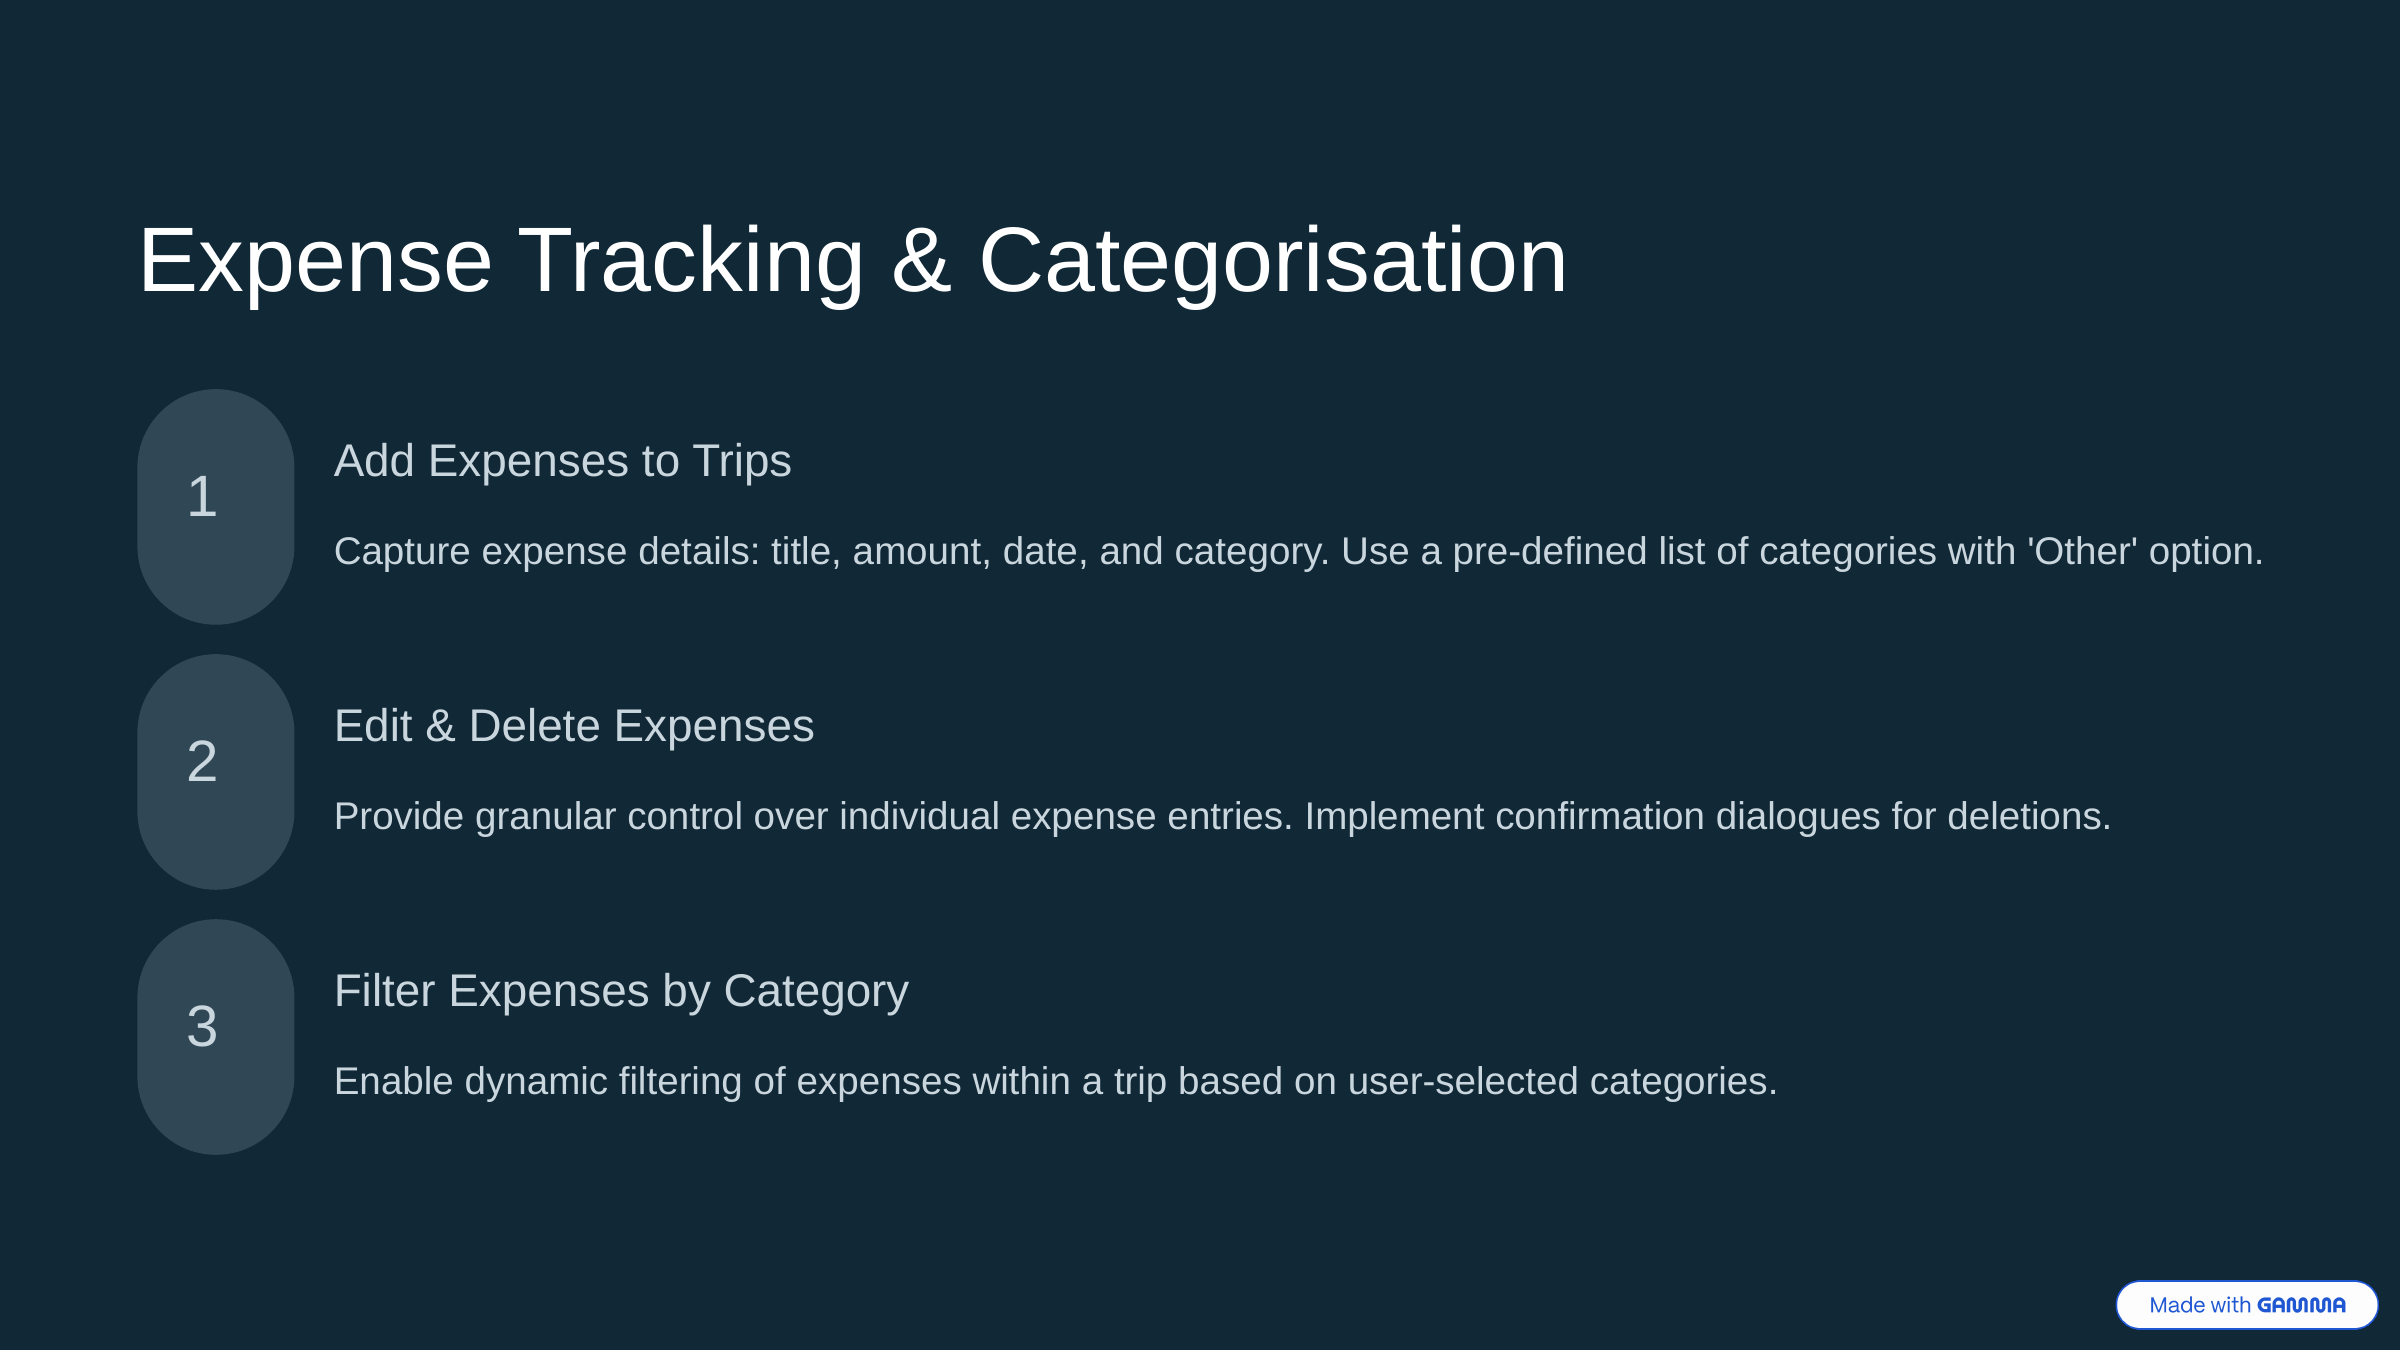

Expense Tracking & Categorisation

Add Expenses to Trips
1
Capture expense details: title, amount, date, and category. Use a pre-defined list of categories with 'Other' option.

Edit & Delete Expenses
2
Provide granular control over individual expense entries. Implement confirmation dialogues for deletions.

Filter Expenses by Category
3
Enable dynamic filtering of expenses within a trip based on user-selected categories.